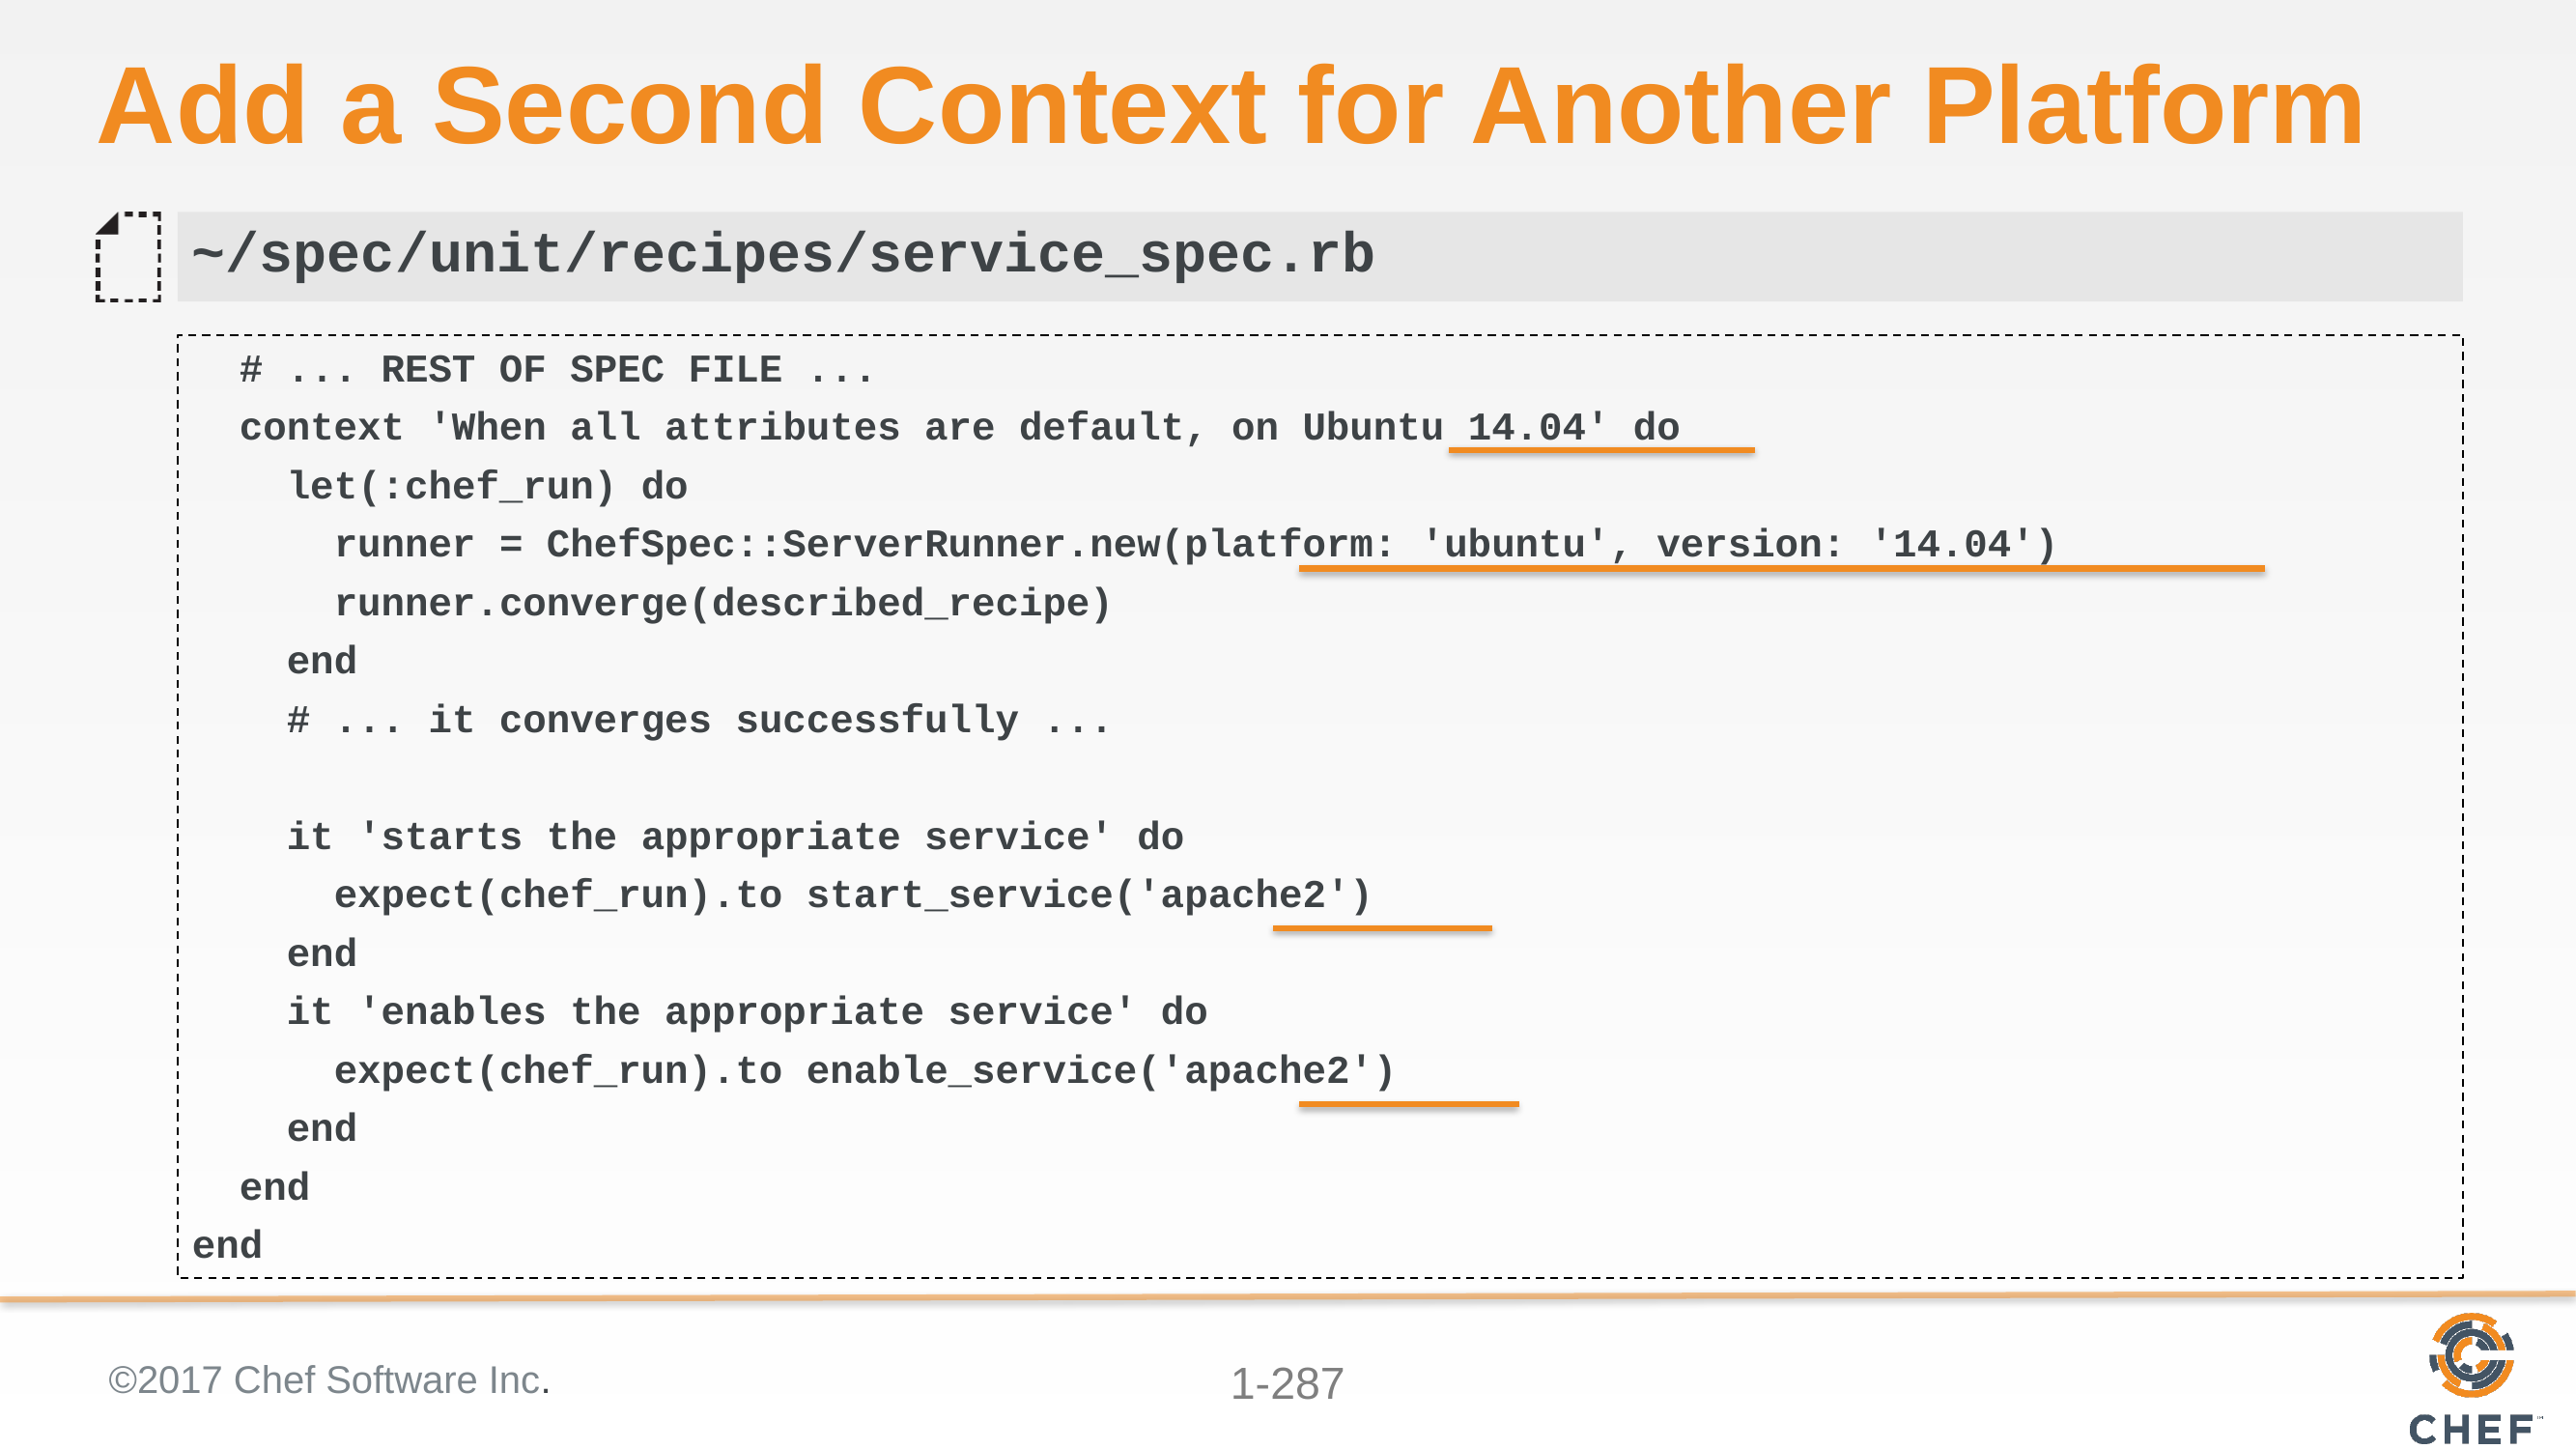

# Add a Second Context for Another Platform
~/spec/unit/recipes/service_spec.rb
  # ... REST OF SPEC FILE ...
  context 'When all attributes are default, on Ubuntu 14.04' do
    let(:chef_run) do
      runner = ChefSpec::ServerRunner.new(platform: 'ubuntu', version: '14.04')
      runner.converge(described_recipe)
    end
    # ... it converges successfully ...

    it 'starts the appropriate service' do
      expect(chef_run).to start_service('apache2')
    end
    it 'enables the appropriate service' do
      expect(chef_run).to enable_service('apache2')
    end
  end
end